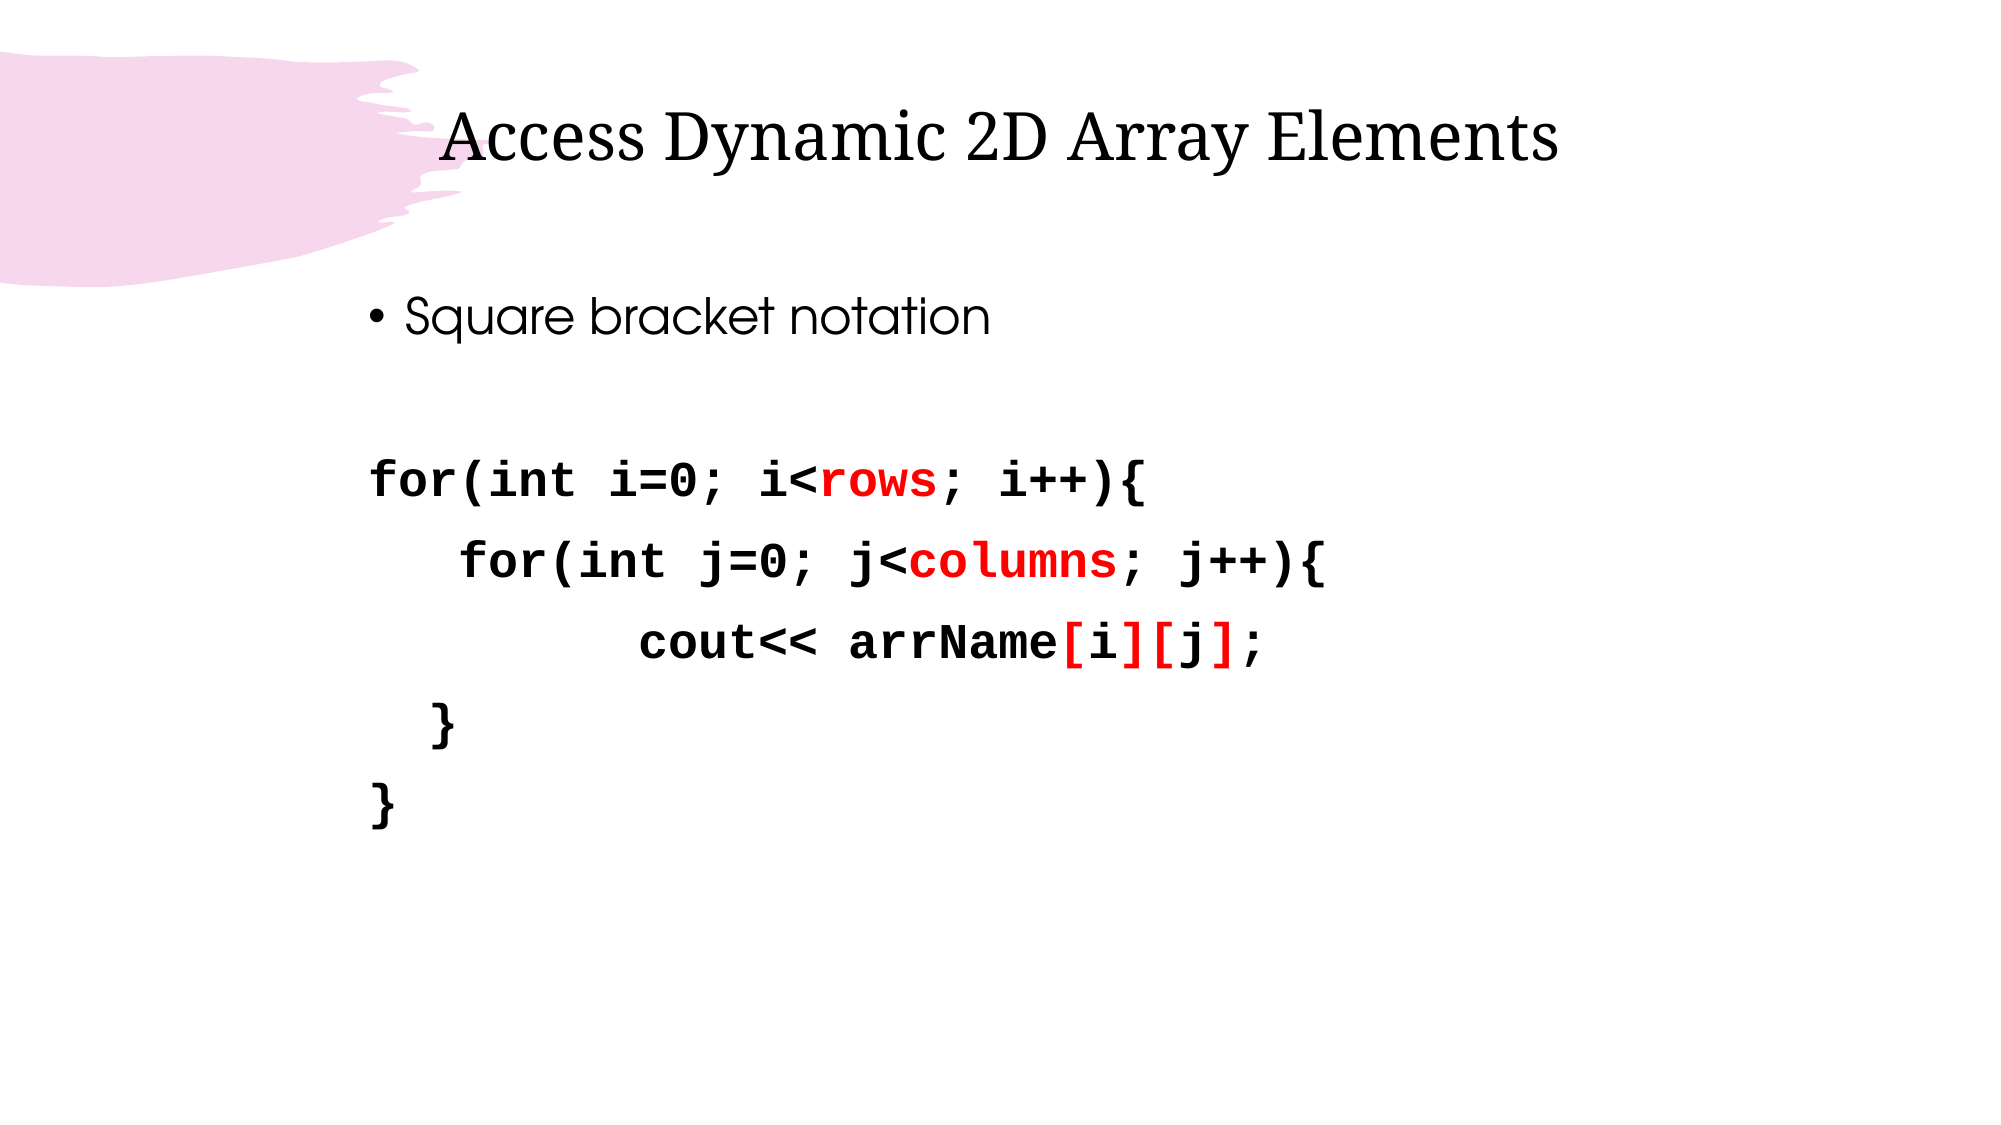

# Access Dynamic 2D Array Elements
Square bracket notation

for(int i=0; i<rows; i++){
   for(int j=0; j<columns; j++){
         cout<< arrName[i][j];
  }
}